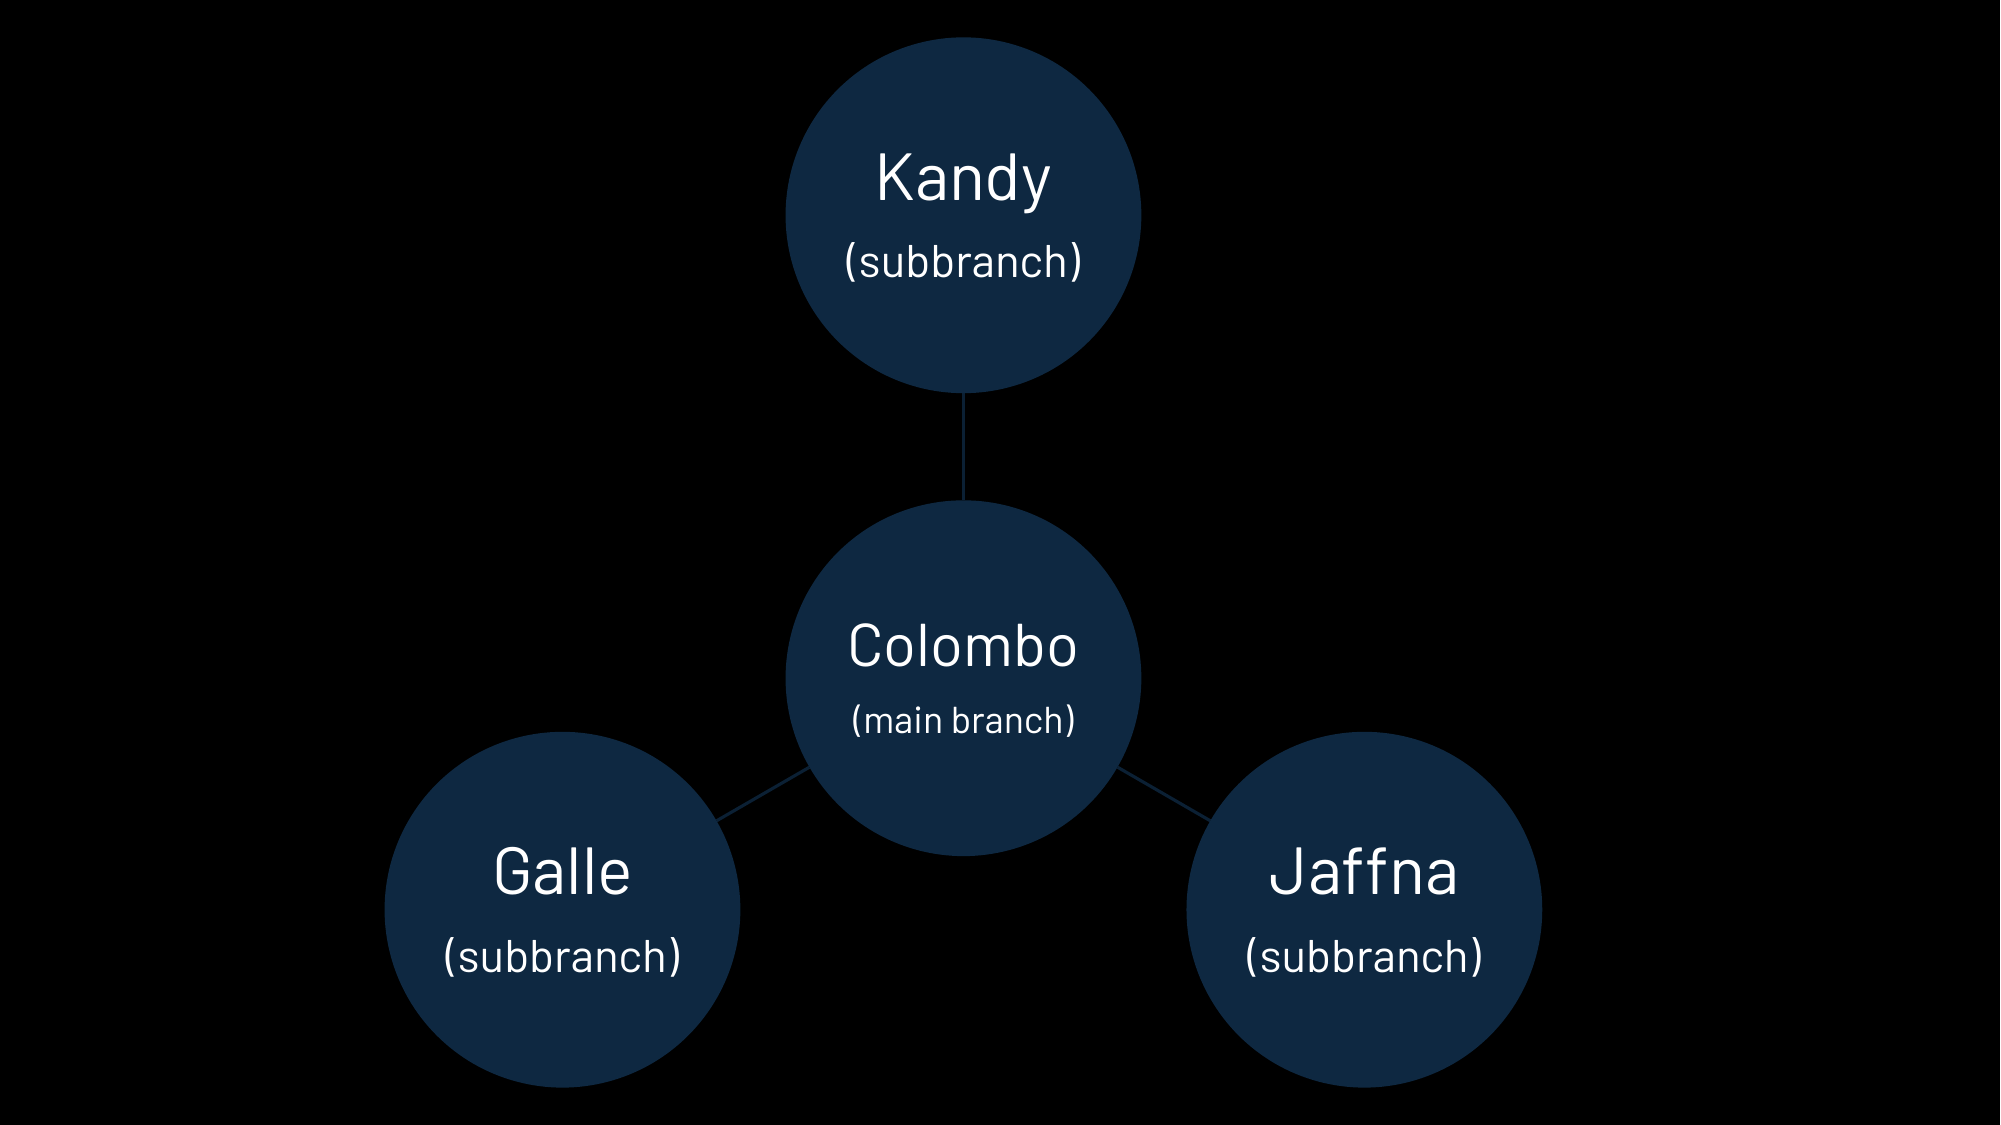

Colombo
(main branch)

Kandy
(subbranch)

Jaffna
(subbranch)

Galle
(subbranch)